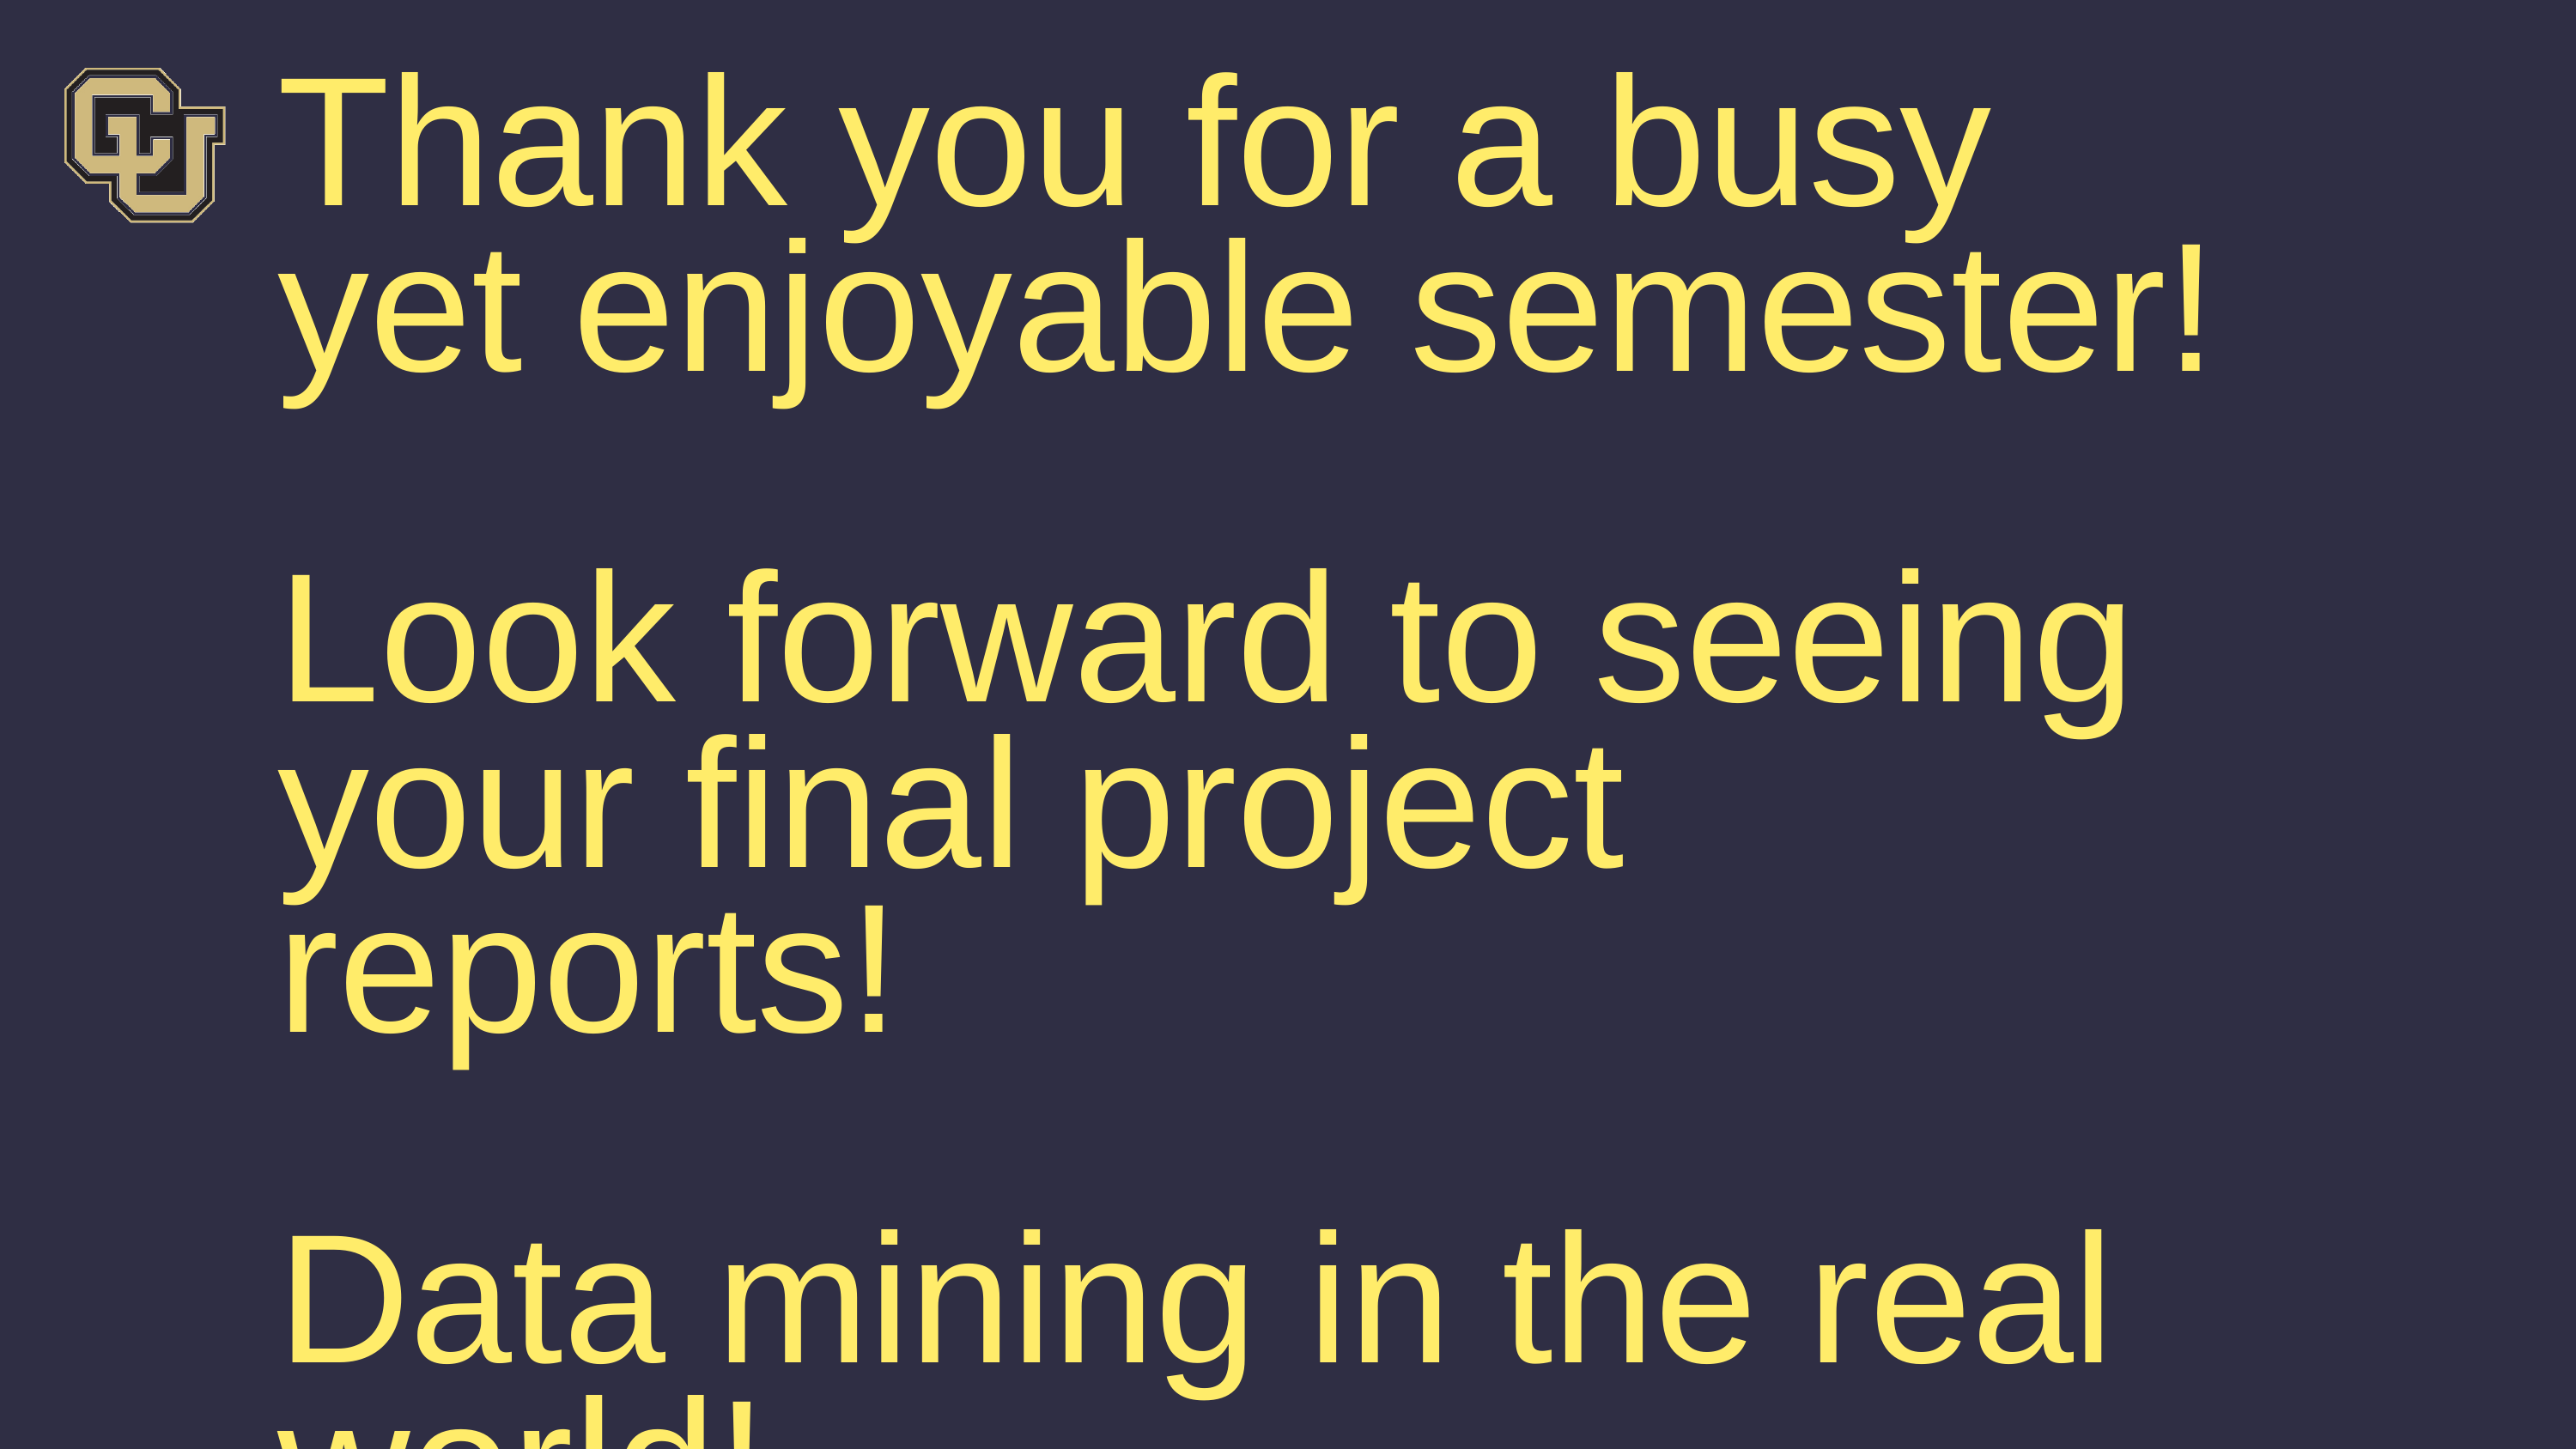

Thank you for a busy yet enjoyable semester!

Look forward to seeing your final project reports!

Data mining in the real world!